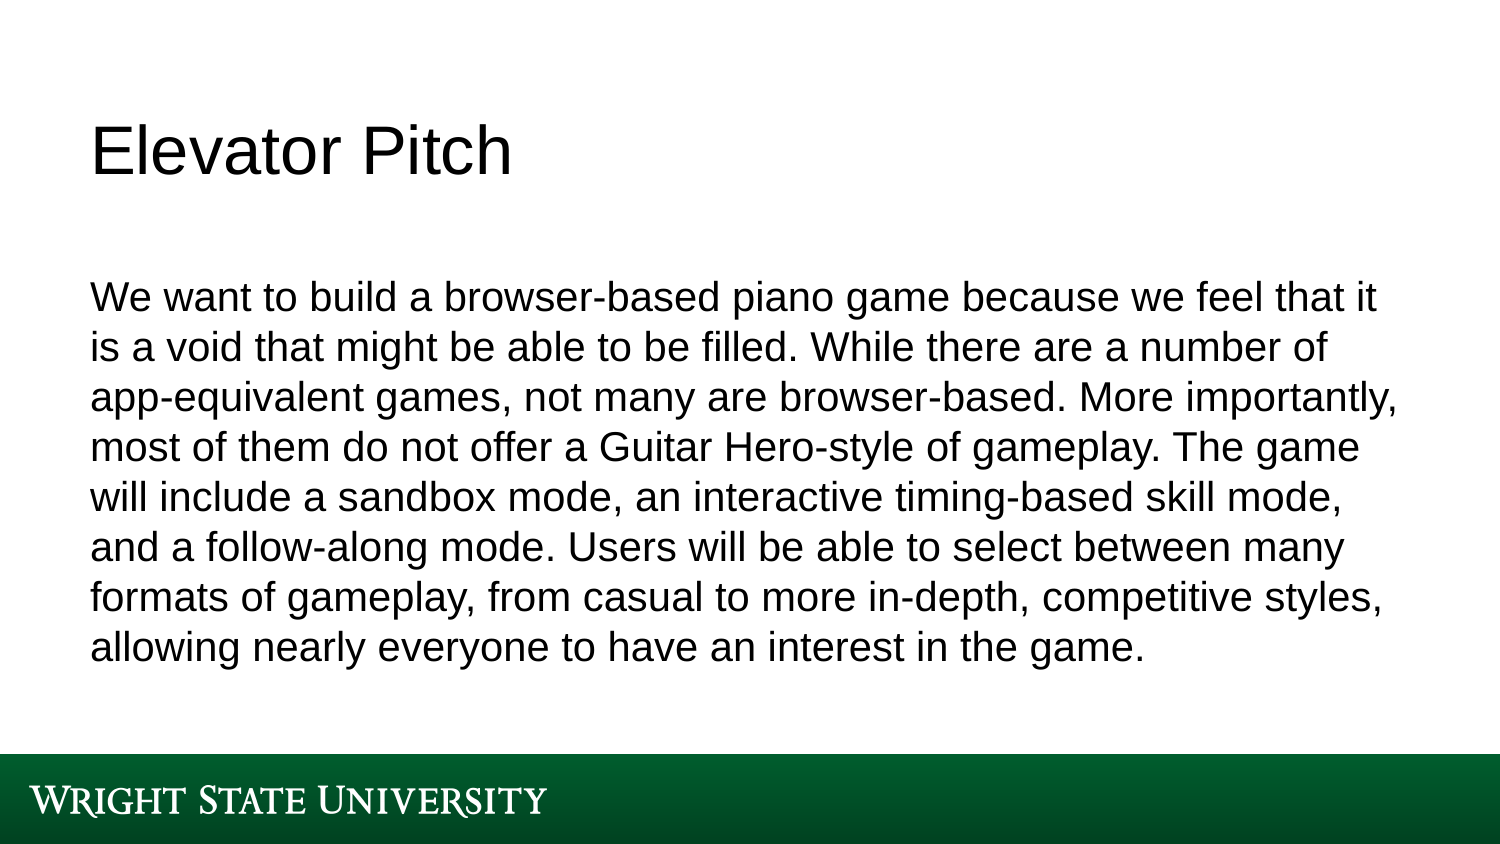

# Elevator Pitch
We want to build a browser-based piano game because we feel that it is a void that might be able to be filled. While there are a number of app-equivalent games, not many are browser-based. More importantly, most of them do not offer a Guitar Hero-style of gameplay. The game will include a sandbox mode, an interactive timing-based skill mode, and a follow-along mode. Users will be able to select between many formats of gameplay, from casual to more in-depth, competitive styles, allowing nearly everyone to have an interest in the game.